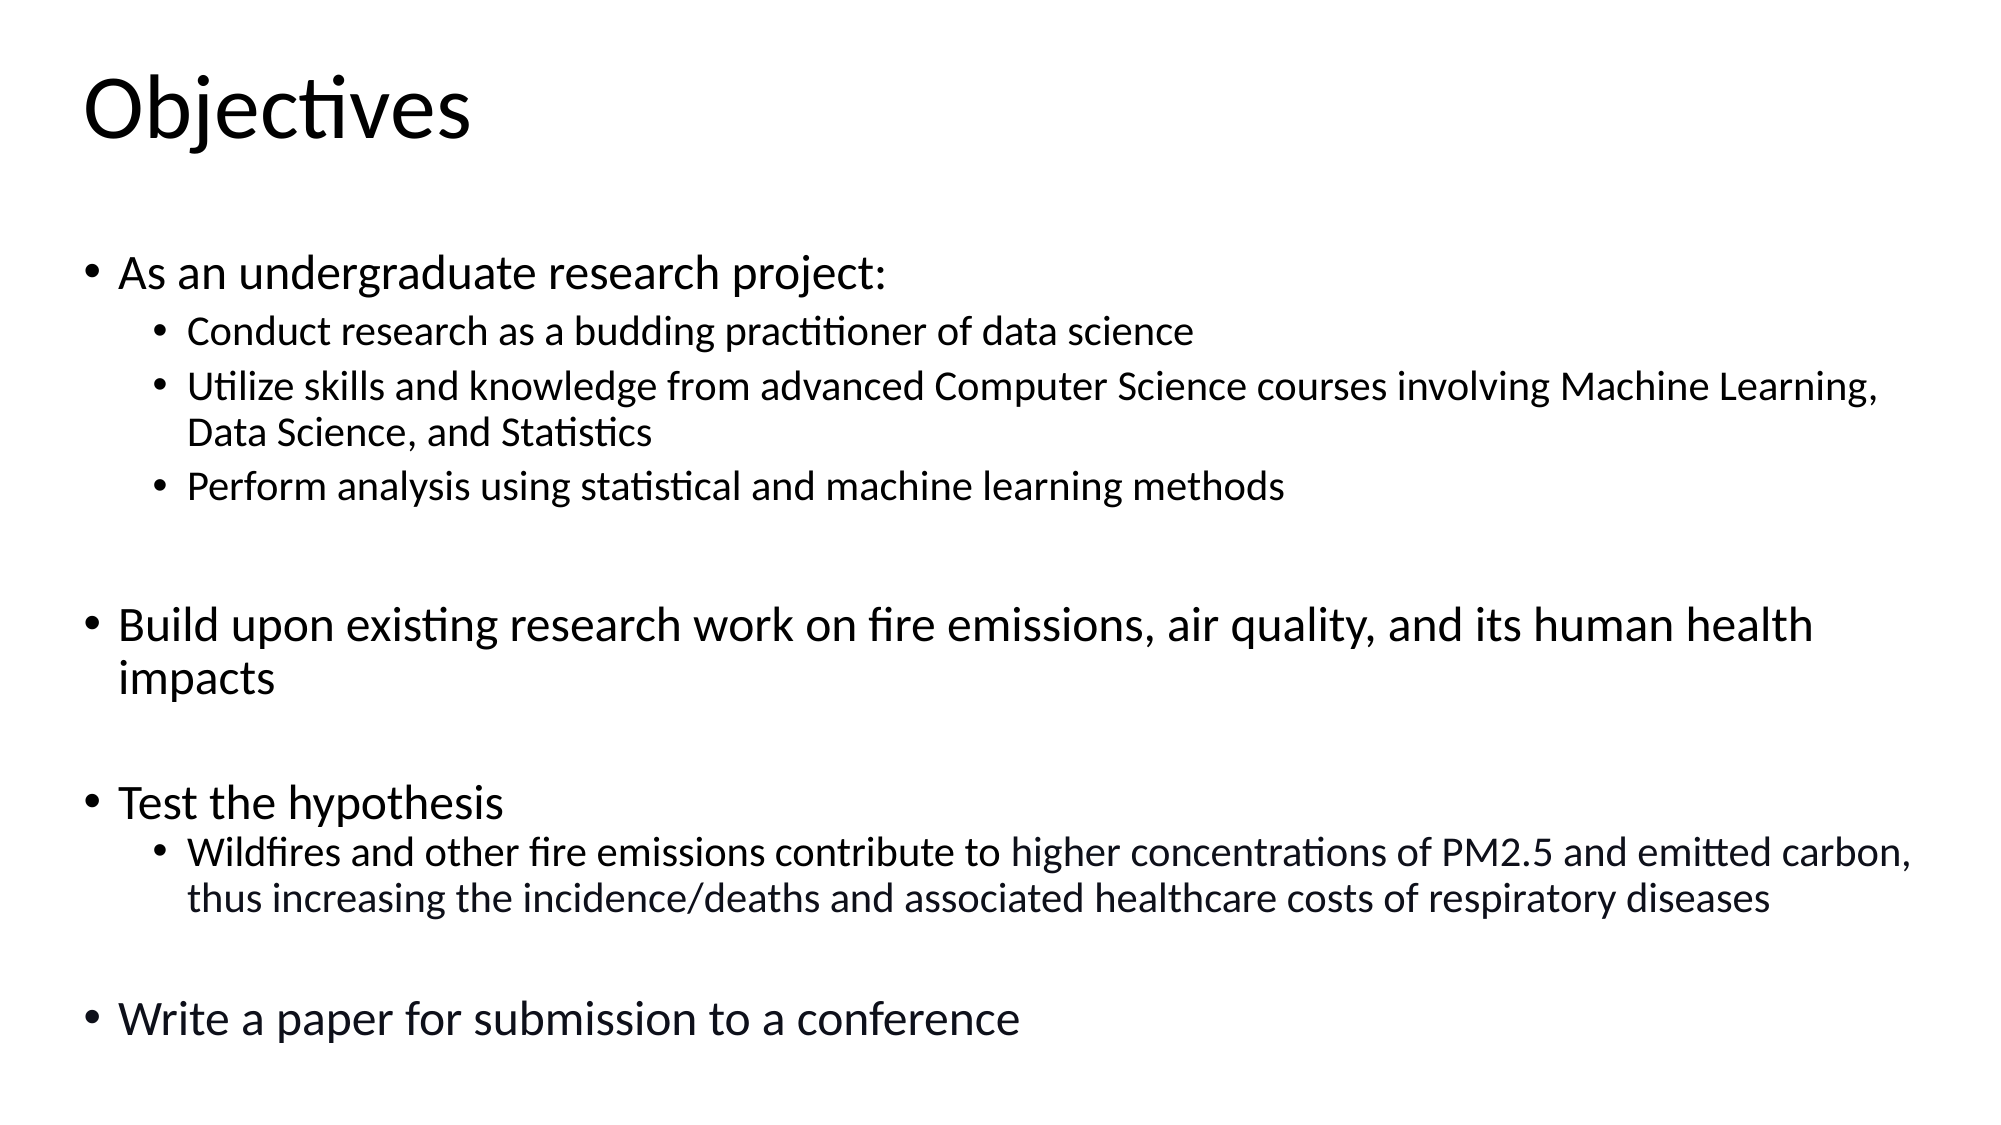

# Objectives
As an undergraduate research project:
Conduct research as a budding practitioner of data science
Utilize skills and knowledge from advanced Computer Science courses involving Machine Learning, Data Science, and Statistics
Perform analysis using statistical and machine learning methods

Build upon existing research work on fire emissions, air quality, and its human health impacts

Test the hypothesis
Wildfires and other fire emissions contribute to higher concentrations of PM2.5 and emitted carbon, thus increasing the incidence/deaths and associated healthcare costs of respiratory diseases

Write a paper for submission to a conference